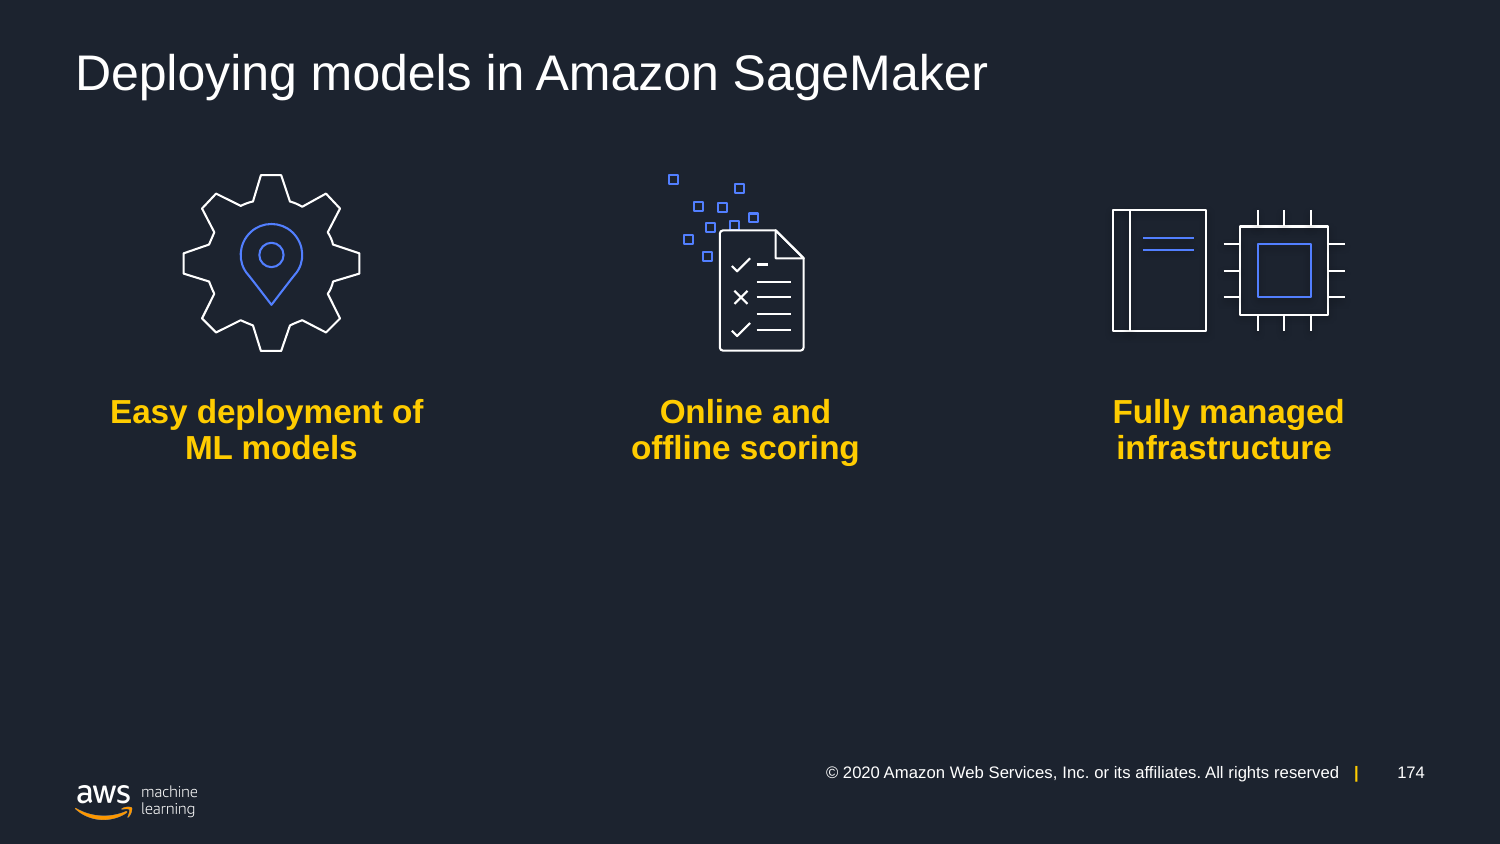

# Deploying models in Amazon SageMaker

Easy deployment of  ML models
Online and
offline scoring
Fully managed infrastructure